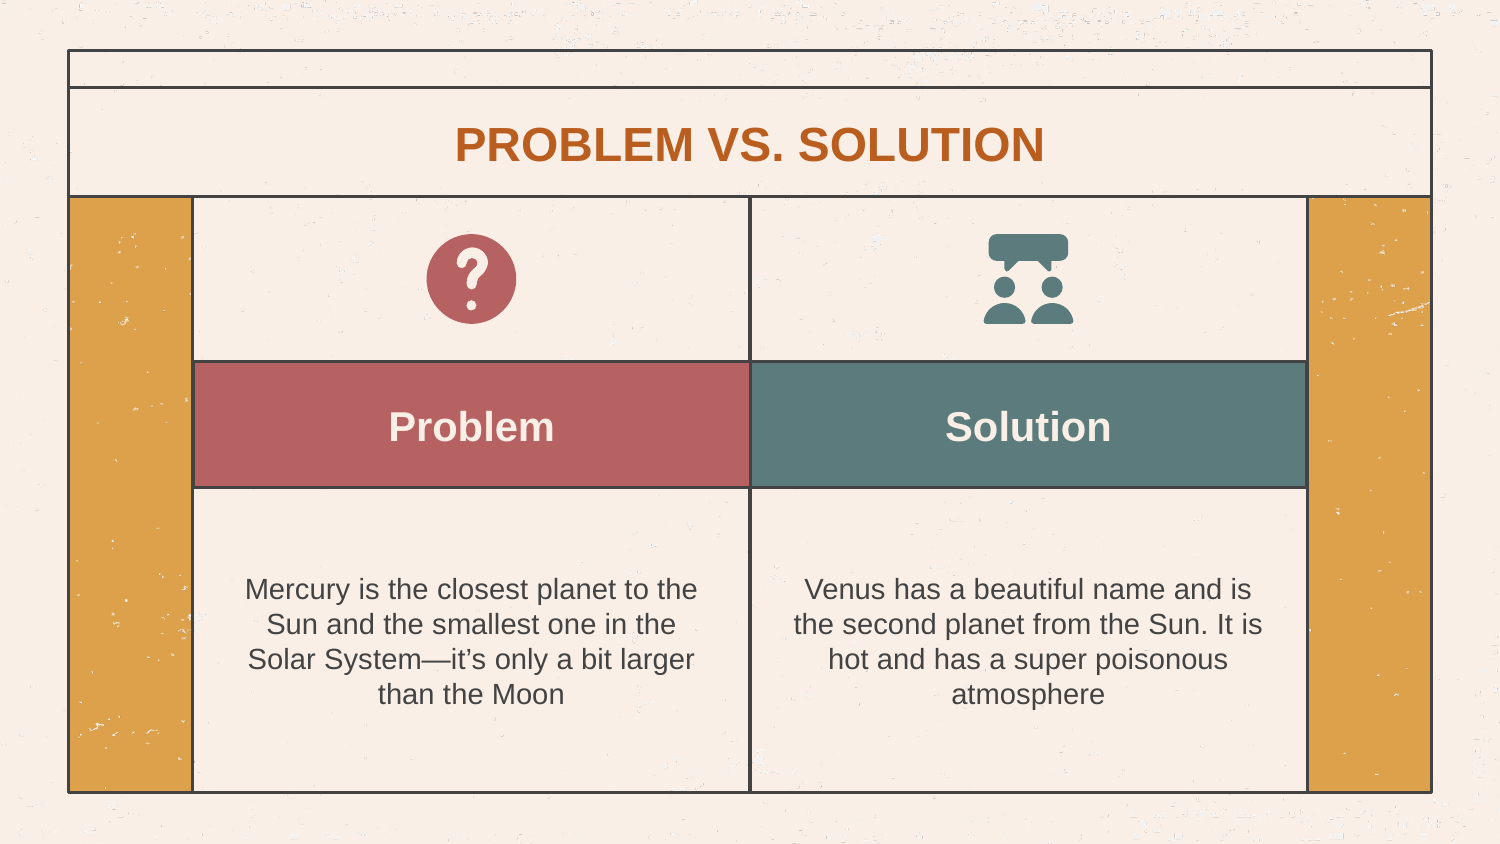

# PROBLEM VS. SOLUTION

Problem
Solution
Venus has a beautiful name and is the second planet from the Sun. It is hot and has a super poisonous atmosphere
Mercury is the closest planet to the Sun and the smallest one in the Solar System—it’s only a bit larger than the Moon